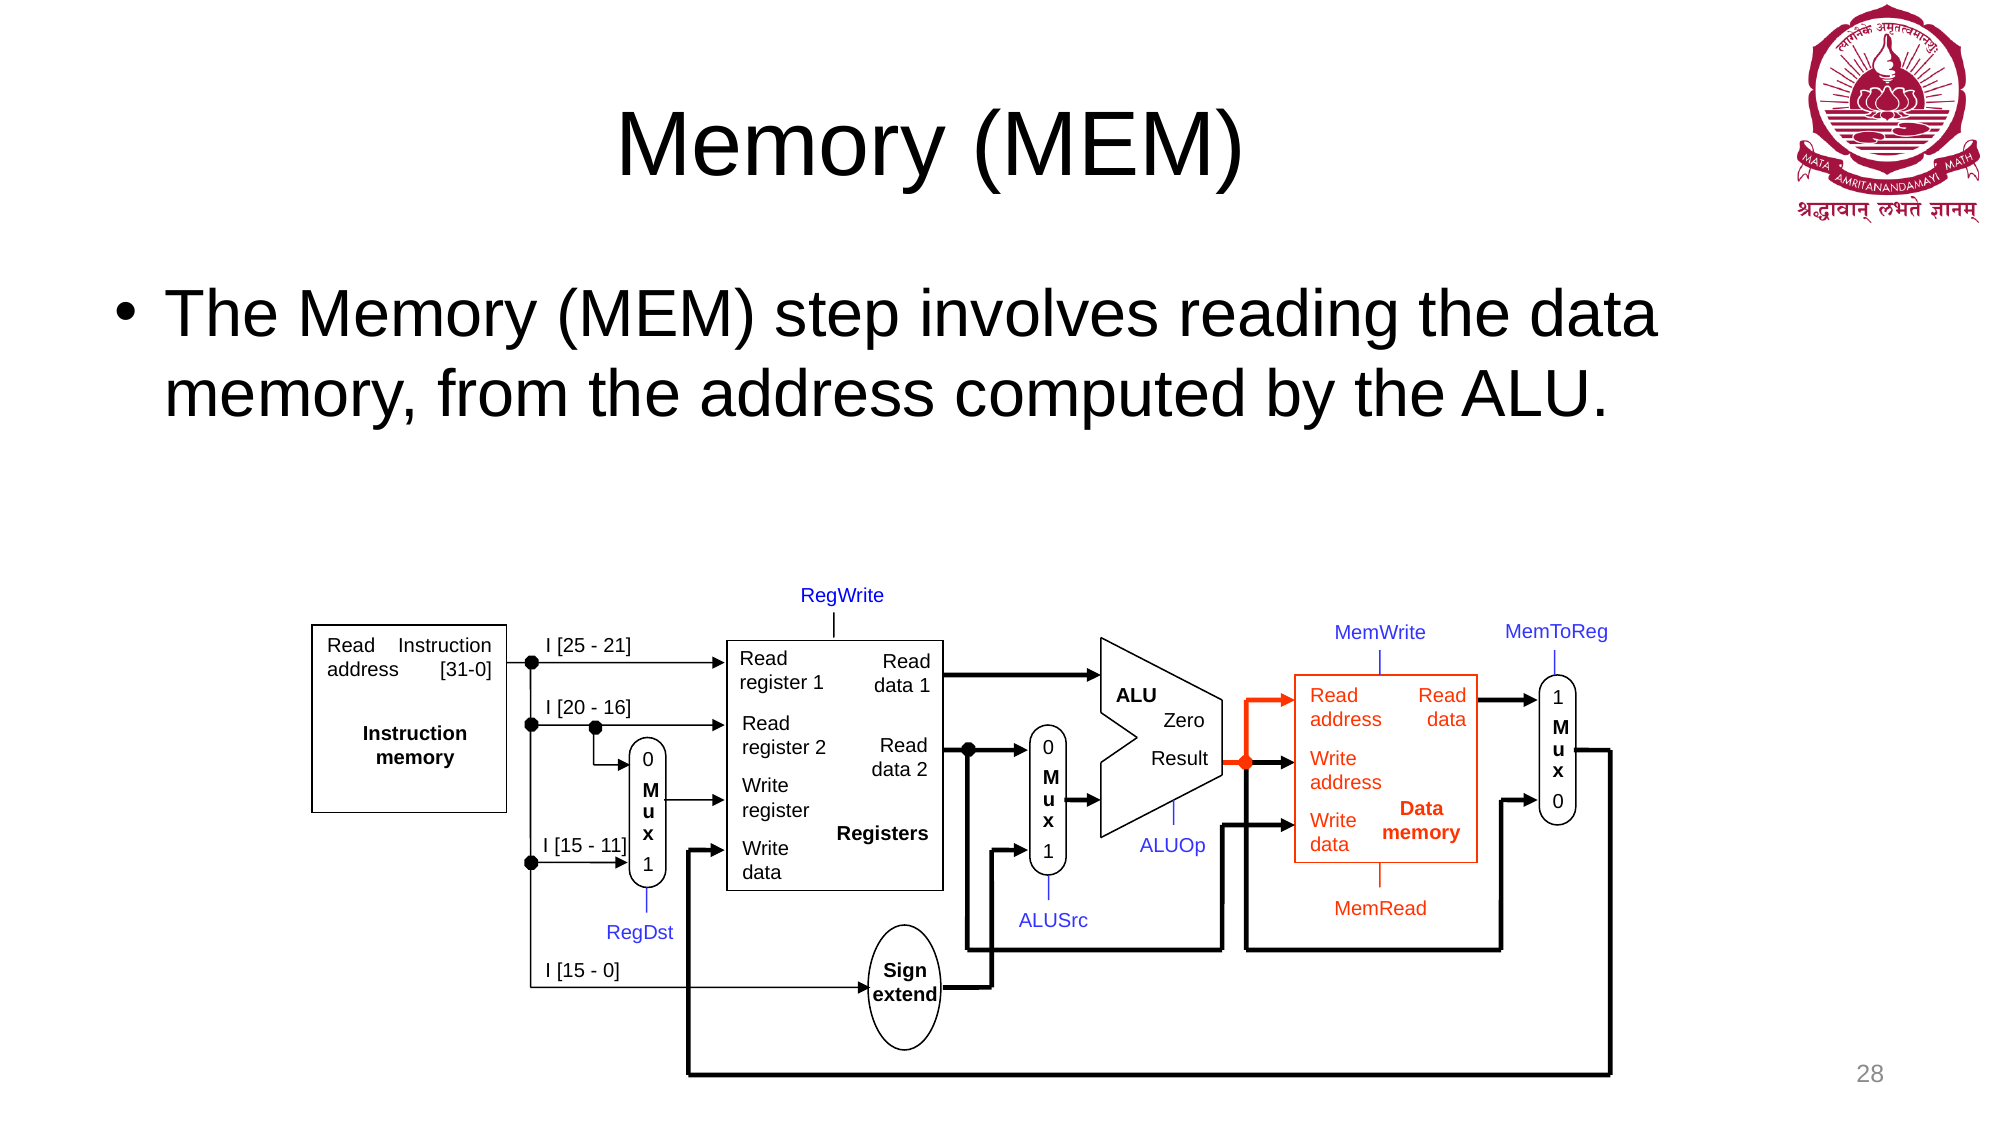

# Memory (MEM)
The Memory (MEM) step involves reading the data memory, from the address computed by the ALU.
RegWrite
MemToReg

MemWrite
Read
address

Instruction
[31-0]
I [25 - 21]
Read
register 1

Read
data 1

ALU
Read
address

Read
data

1
M
u
x
0
I [20 - 16]
Zero

Read
register 2
Instruction
memory

Read
data 2

0
M
u
x
1

Result
Write
address
0
M
u
x
1

Write
register
Data
memory

Write
data

Registers
I [15 - 11]
ALUOp

Write
data

MemRead
ALUSrc
RegDst

I [15 - 0]
Sign
extend

28